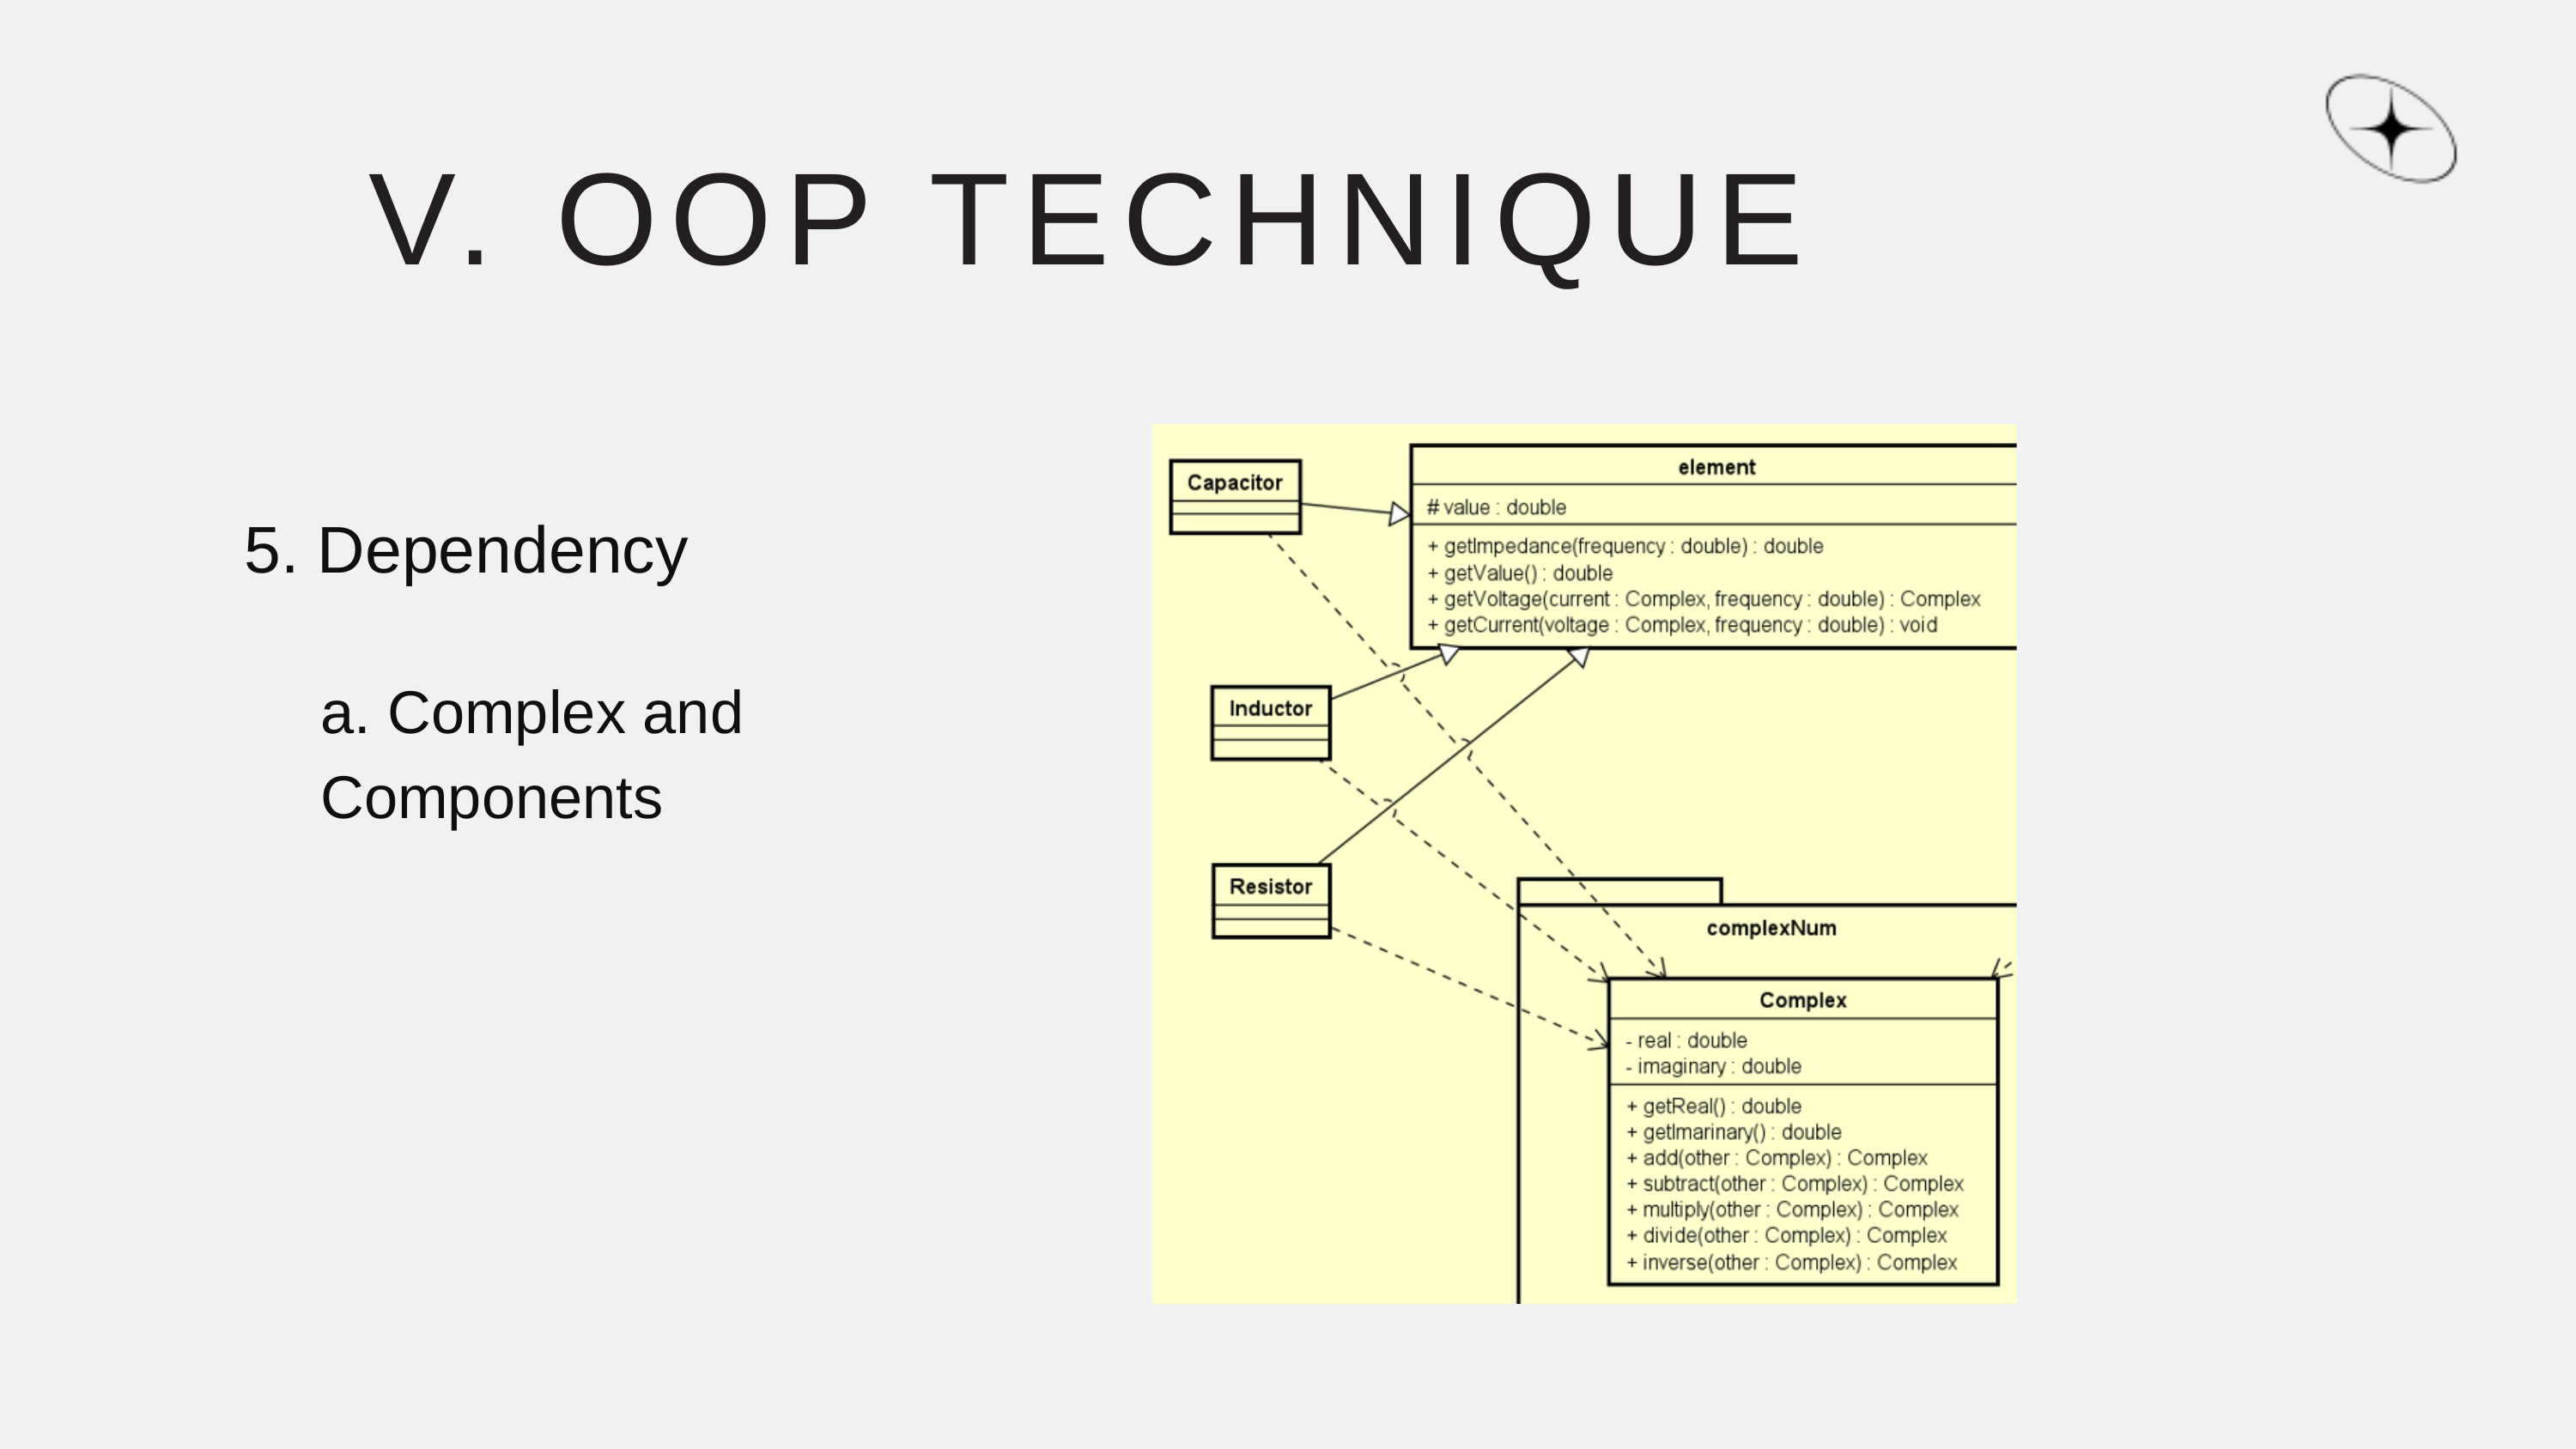

V. OOP TECHNIQUE

5. Dependency
a. Complex and Components